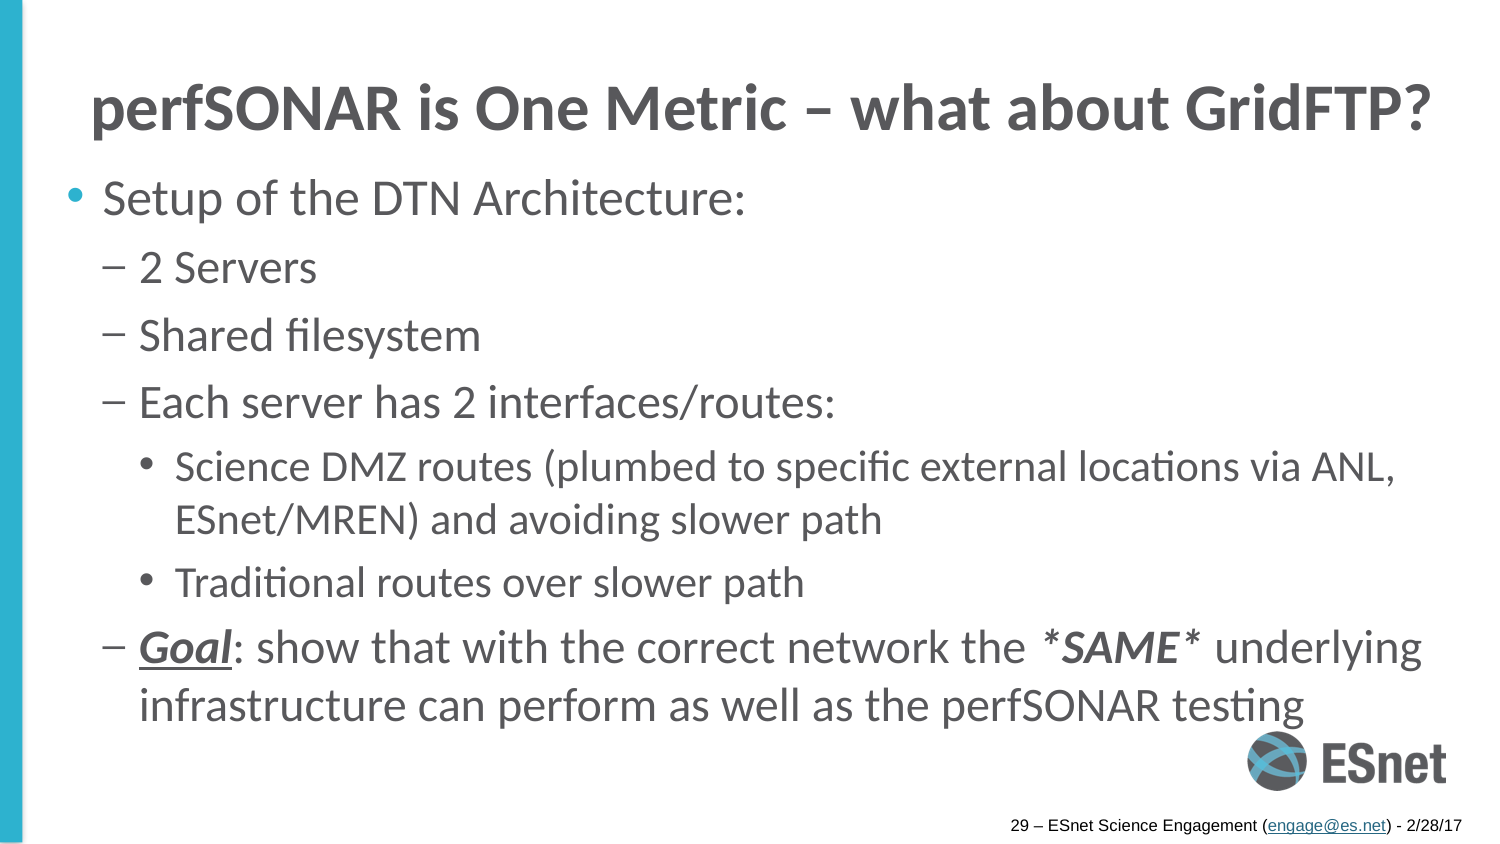

# perfSONAR is One Metric – what about GridFTP?
Setup of the DTN Architecture:
2 Servers
Shared filesystem
Each server has 2 interfaces/routes:
Science DMZ routes (plumbed to specific external locations via ANL, ESnet/MREN) and avoiding slower path
Traditional routes over slower path
Goal: show that with the correct network the *SAME* underlying infrastructure can perform as well as the perfSONAR testing
29 – ESnet Science Engagement (engage@es.net) - 2/28/17